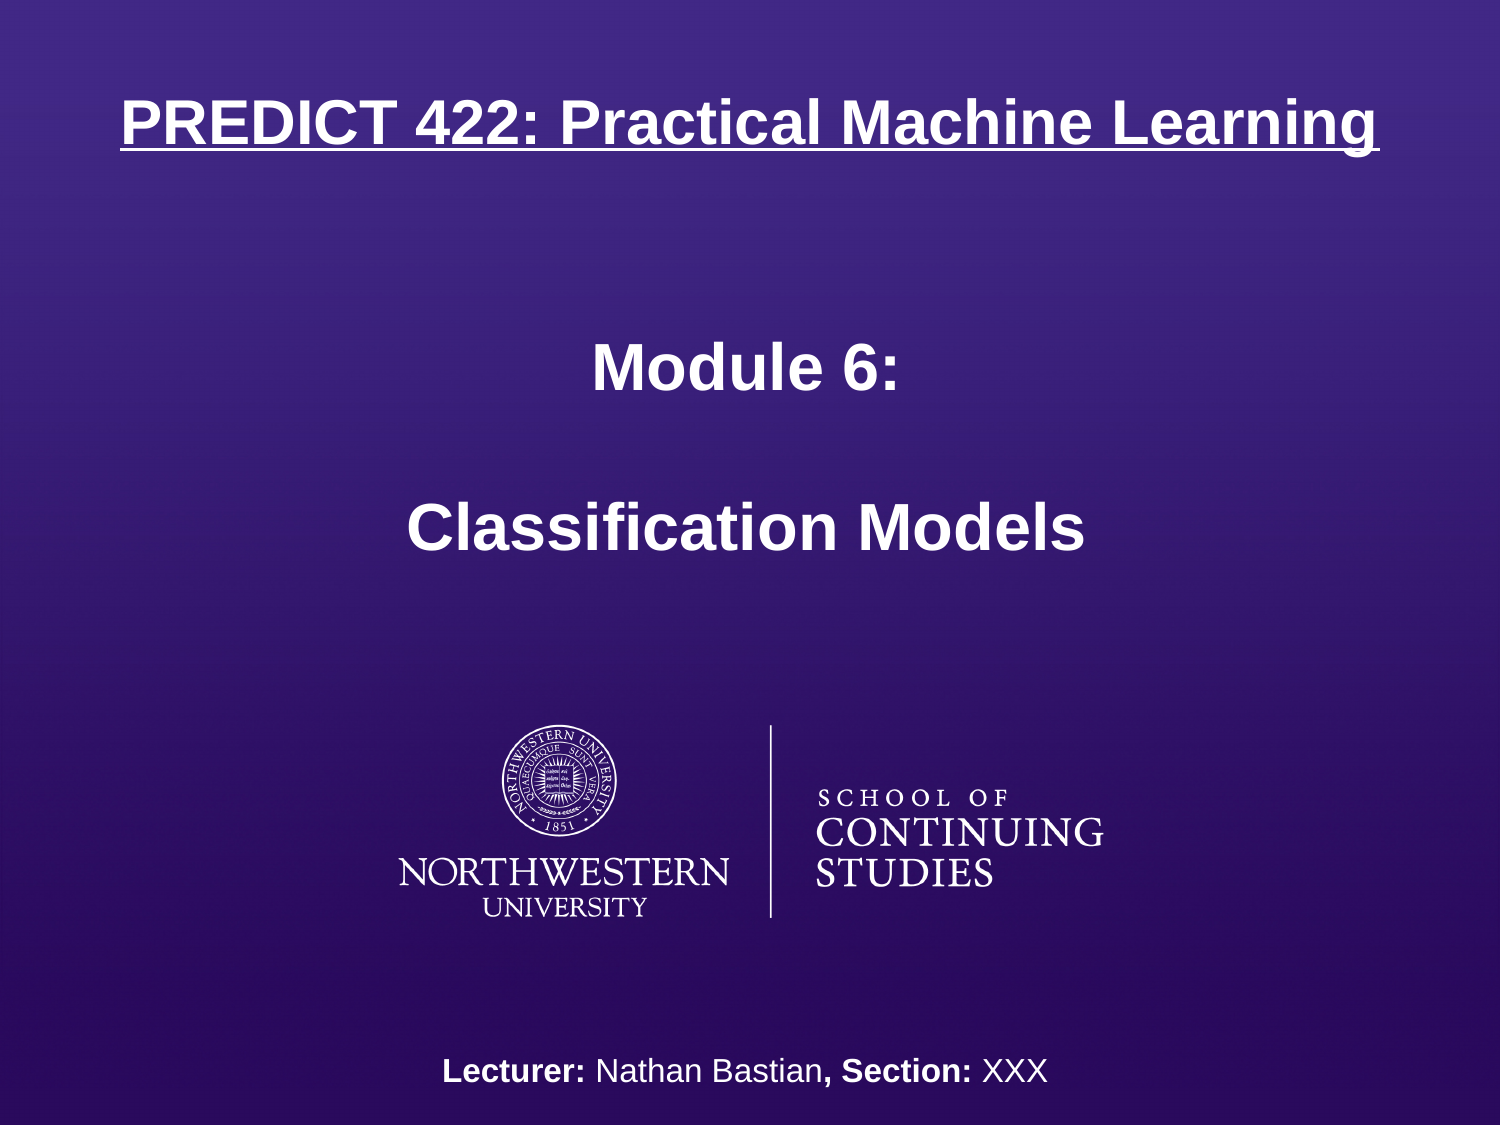

# PREDICT 422: Practical Machine Learning
Module 6:

Classification Models
Lecturer: Nathan Bastian, Section: XXX